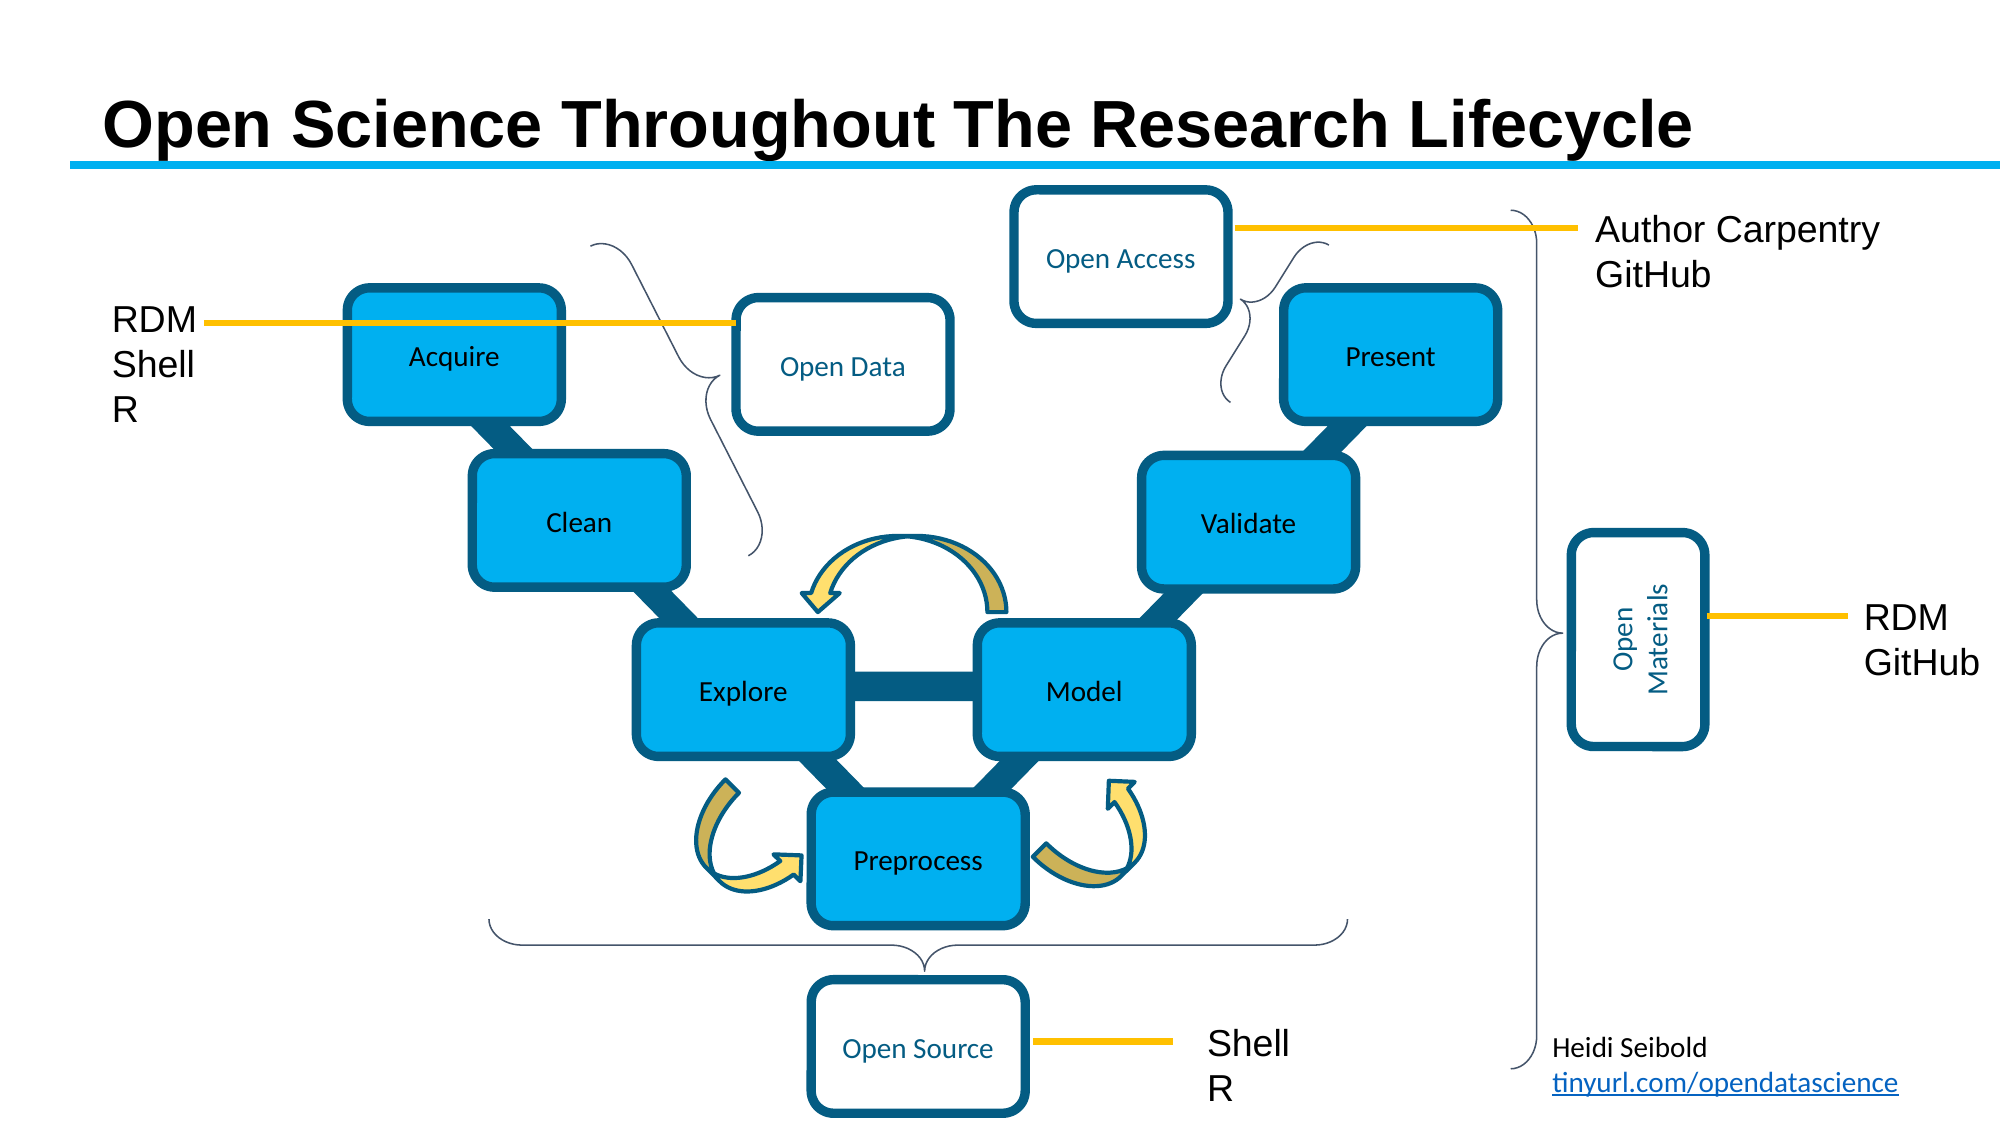

# Open Science Throughout The Research Lifecycle

Open Access
Author Carpentry
GitHub

RDM
Shell
R
Acquire
Present
Open Data
Clean
Validate

Open Materials
RDM
GitHub

Explore
Model

Preprocess
Open Source
Shell
R
Heidi Seibold
tinyurl.com/opendatascience